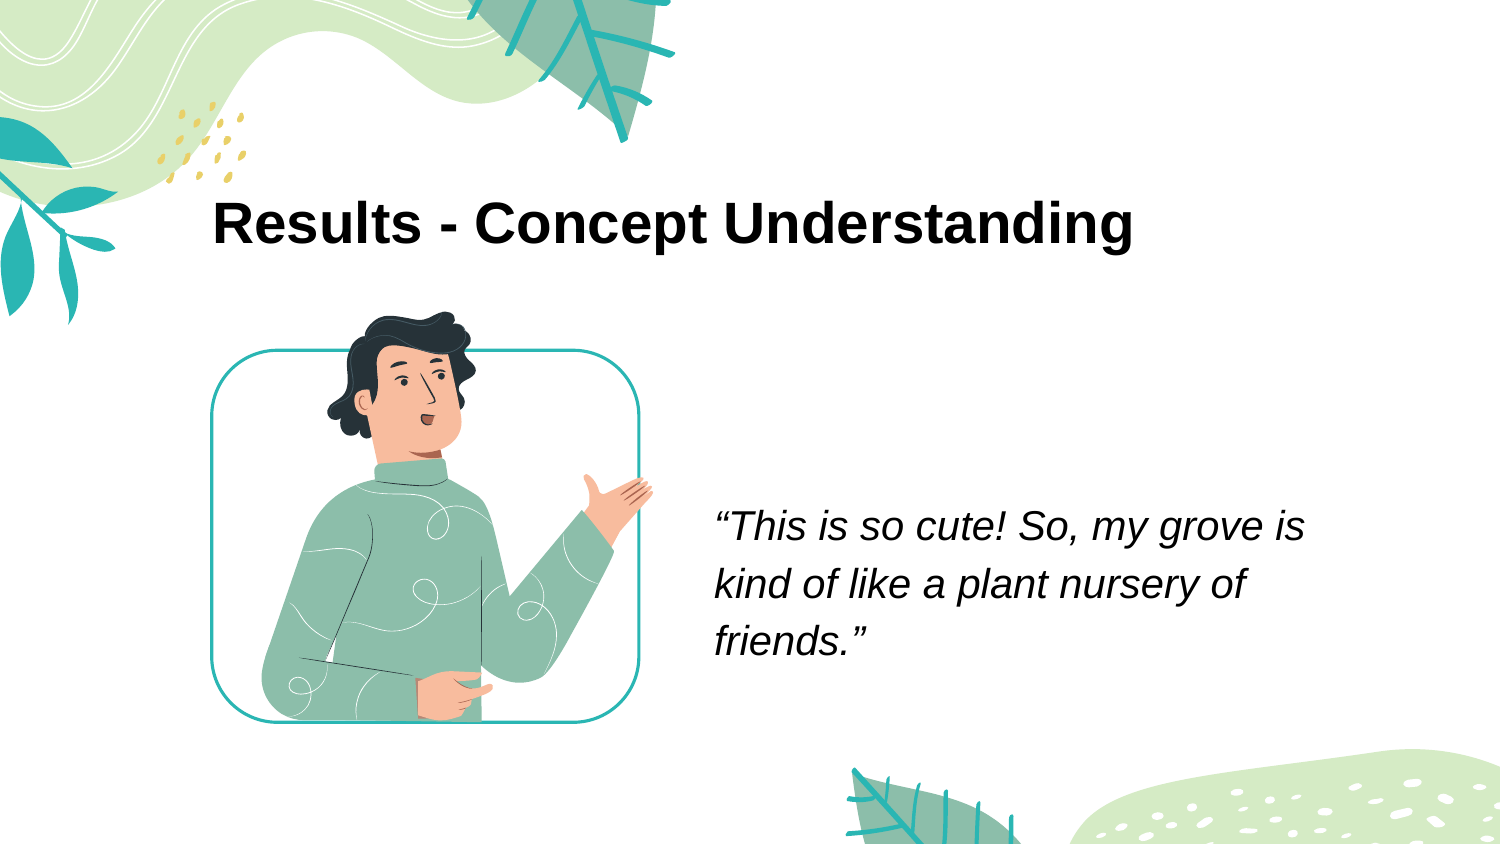

Results - Concept Understanding

# “This is so cute! So, my grove is kind of like a plant nursery of friends.”